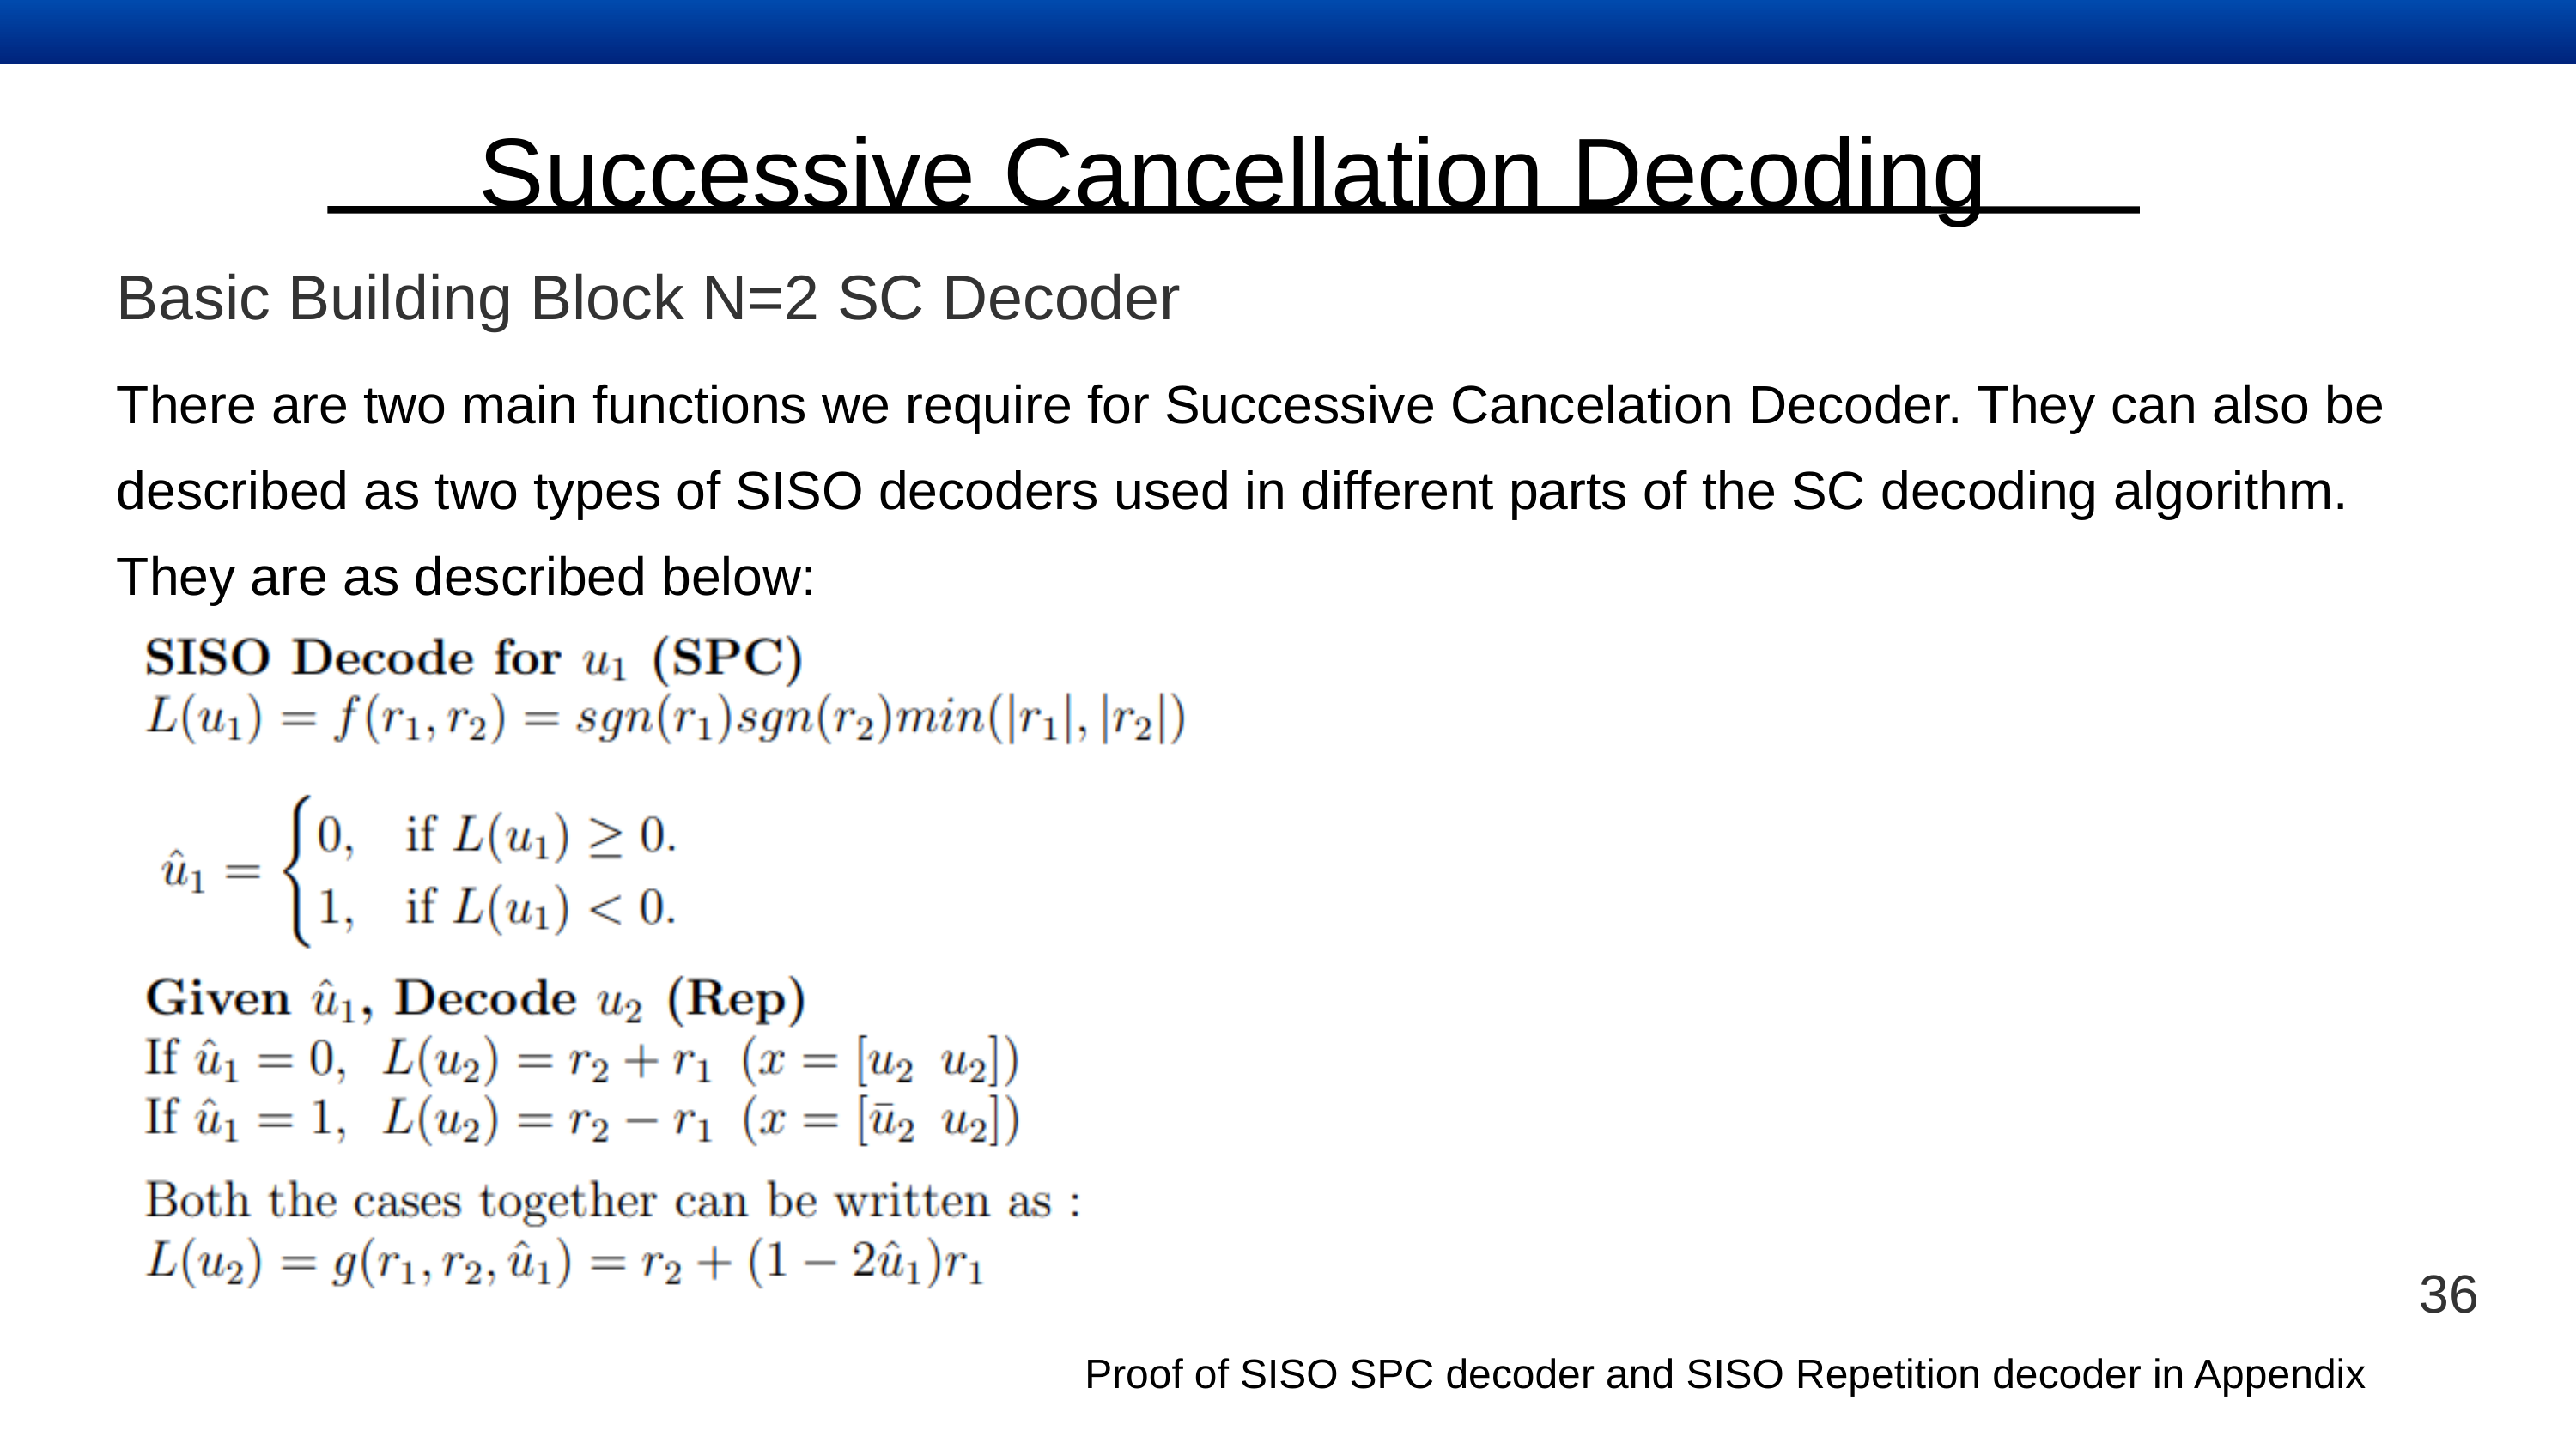

Successive Cancellation Decoding

Basic Building Block N=2 SC Decoder
There are two main functions we require for Successive Cancelation Decoder. They can also be described as two types of SISO decoders used in different parts of the SC decoding algorithm. They are as described below:

36
Proof of SISO SPC decoder and SISO Repetition decoder in Appendix